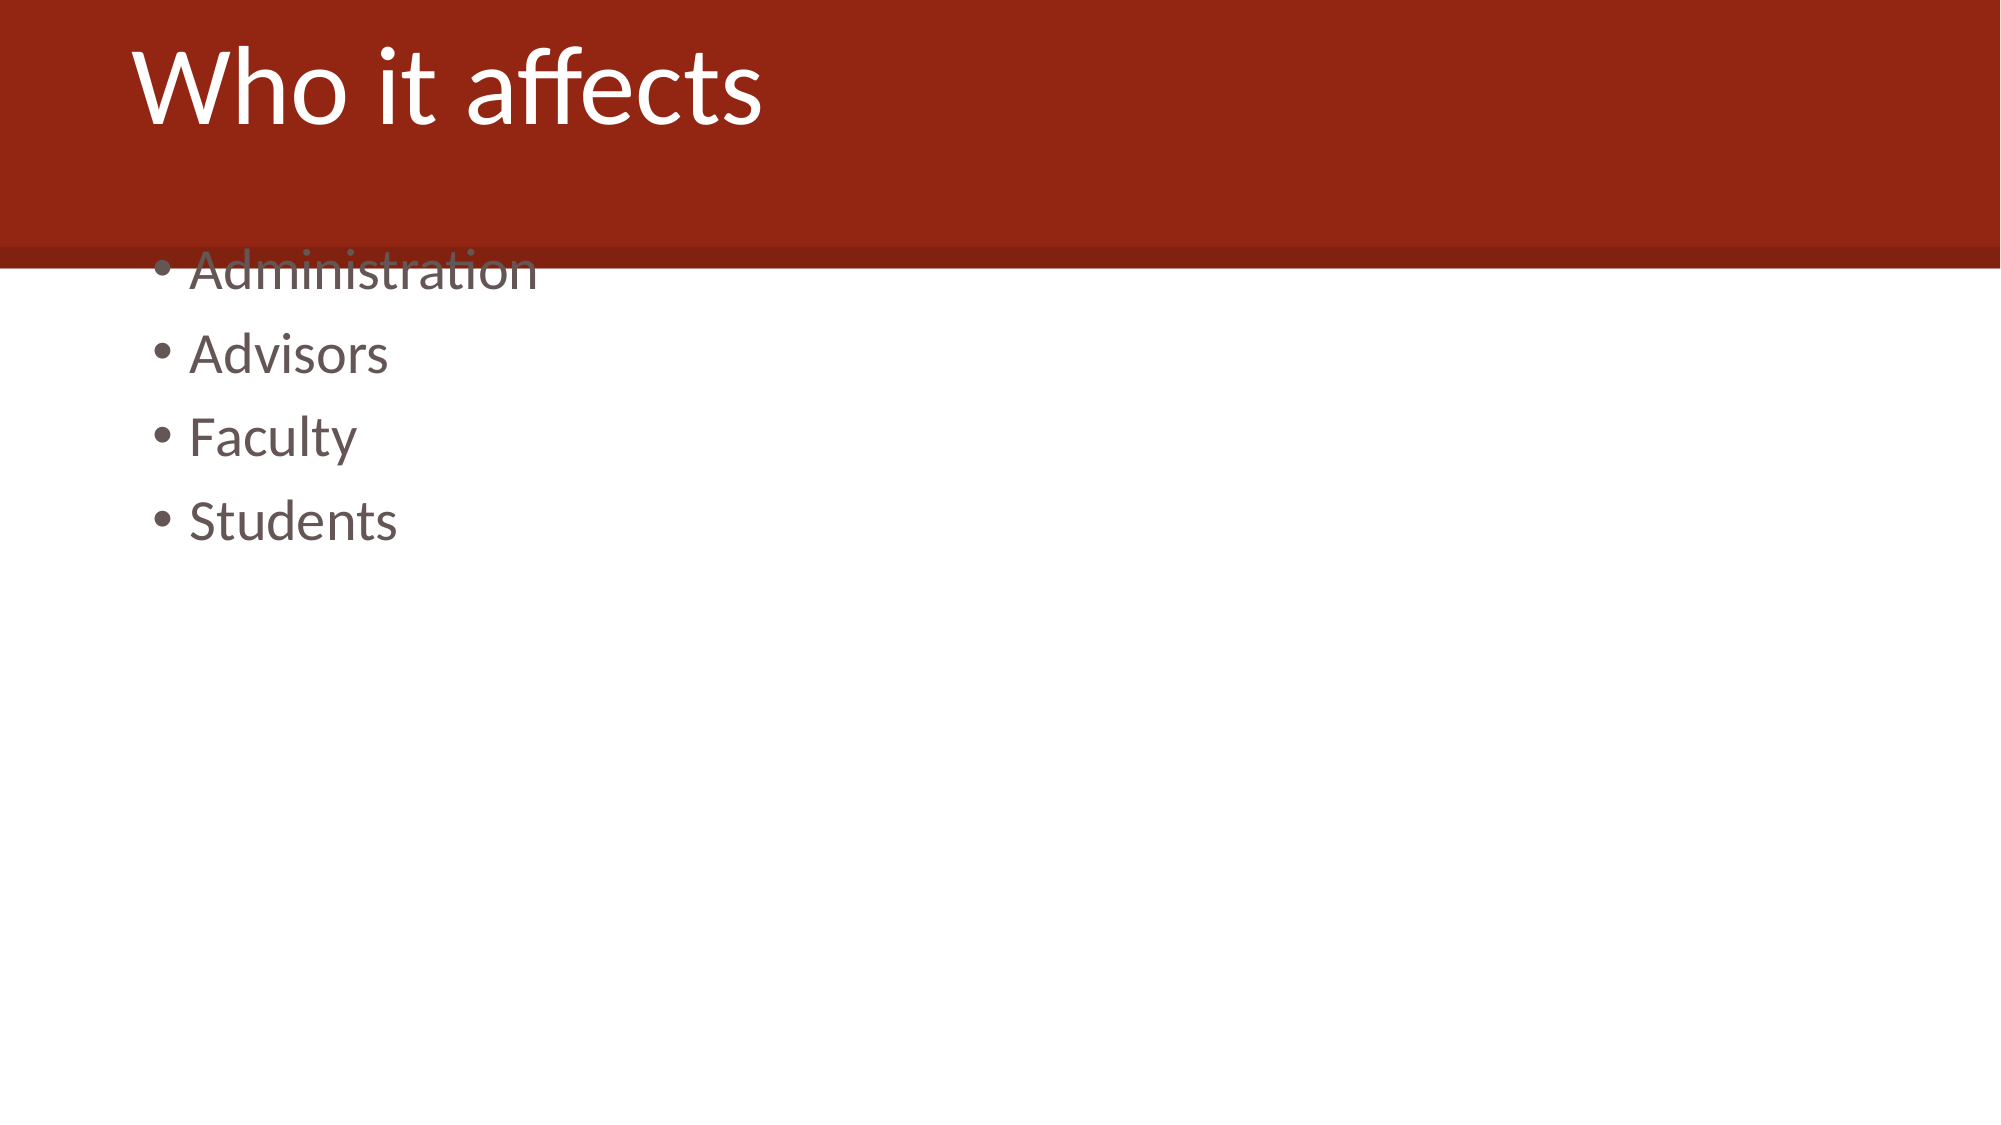

# Who it affects
Administration
Advisors
Faculty
Students